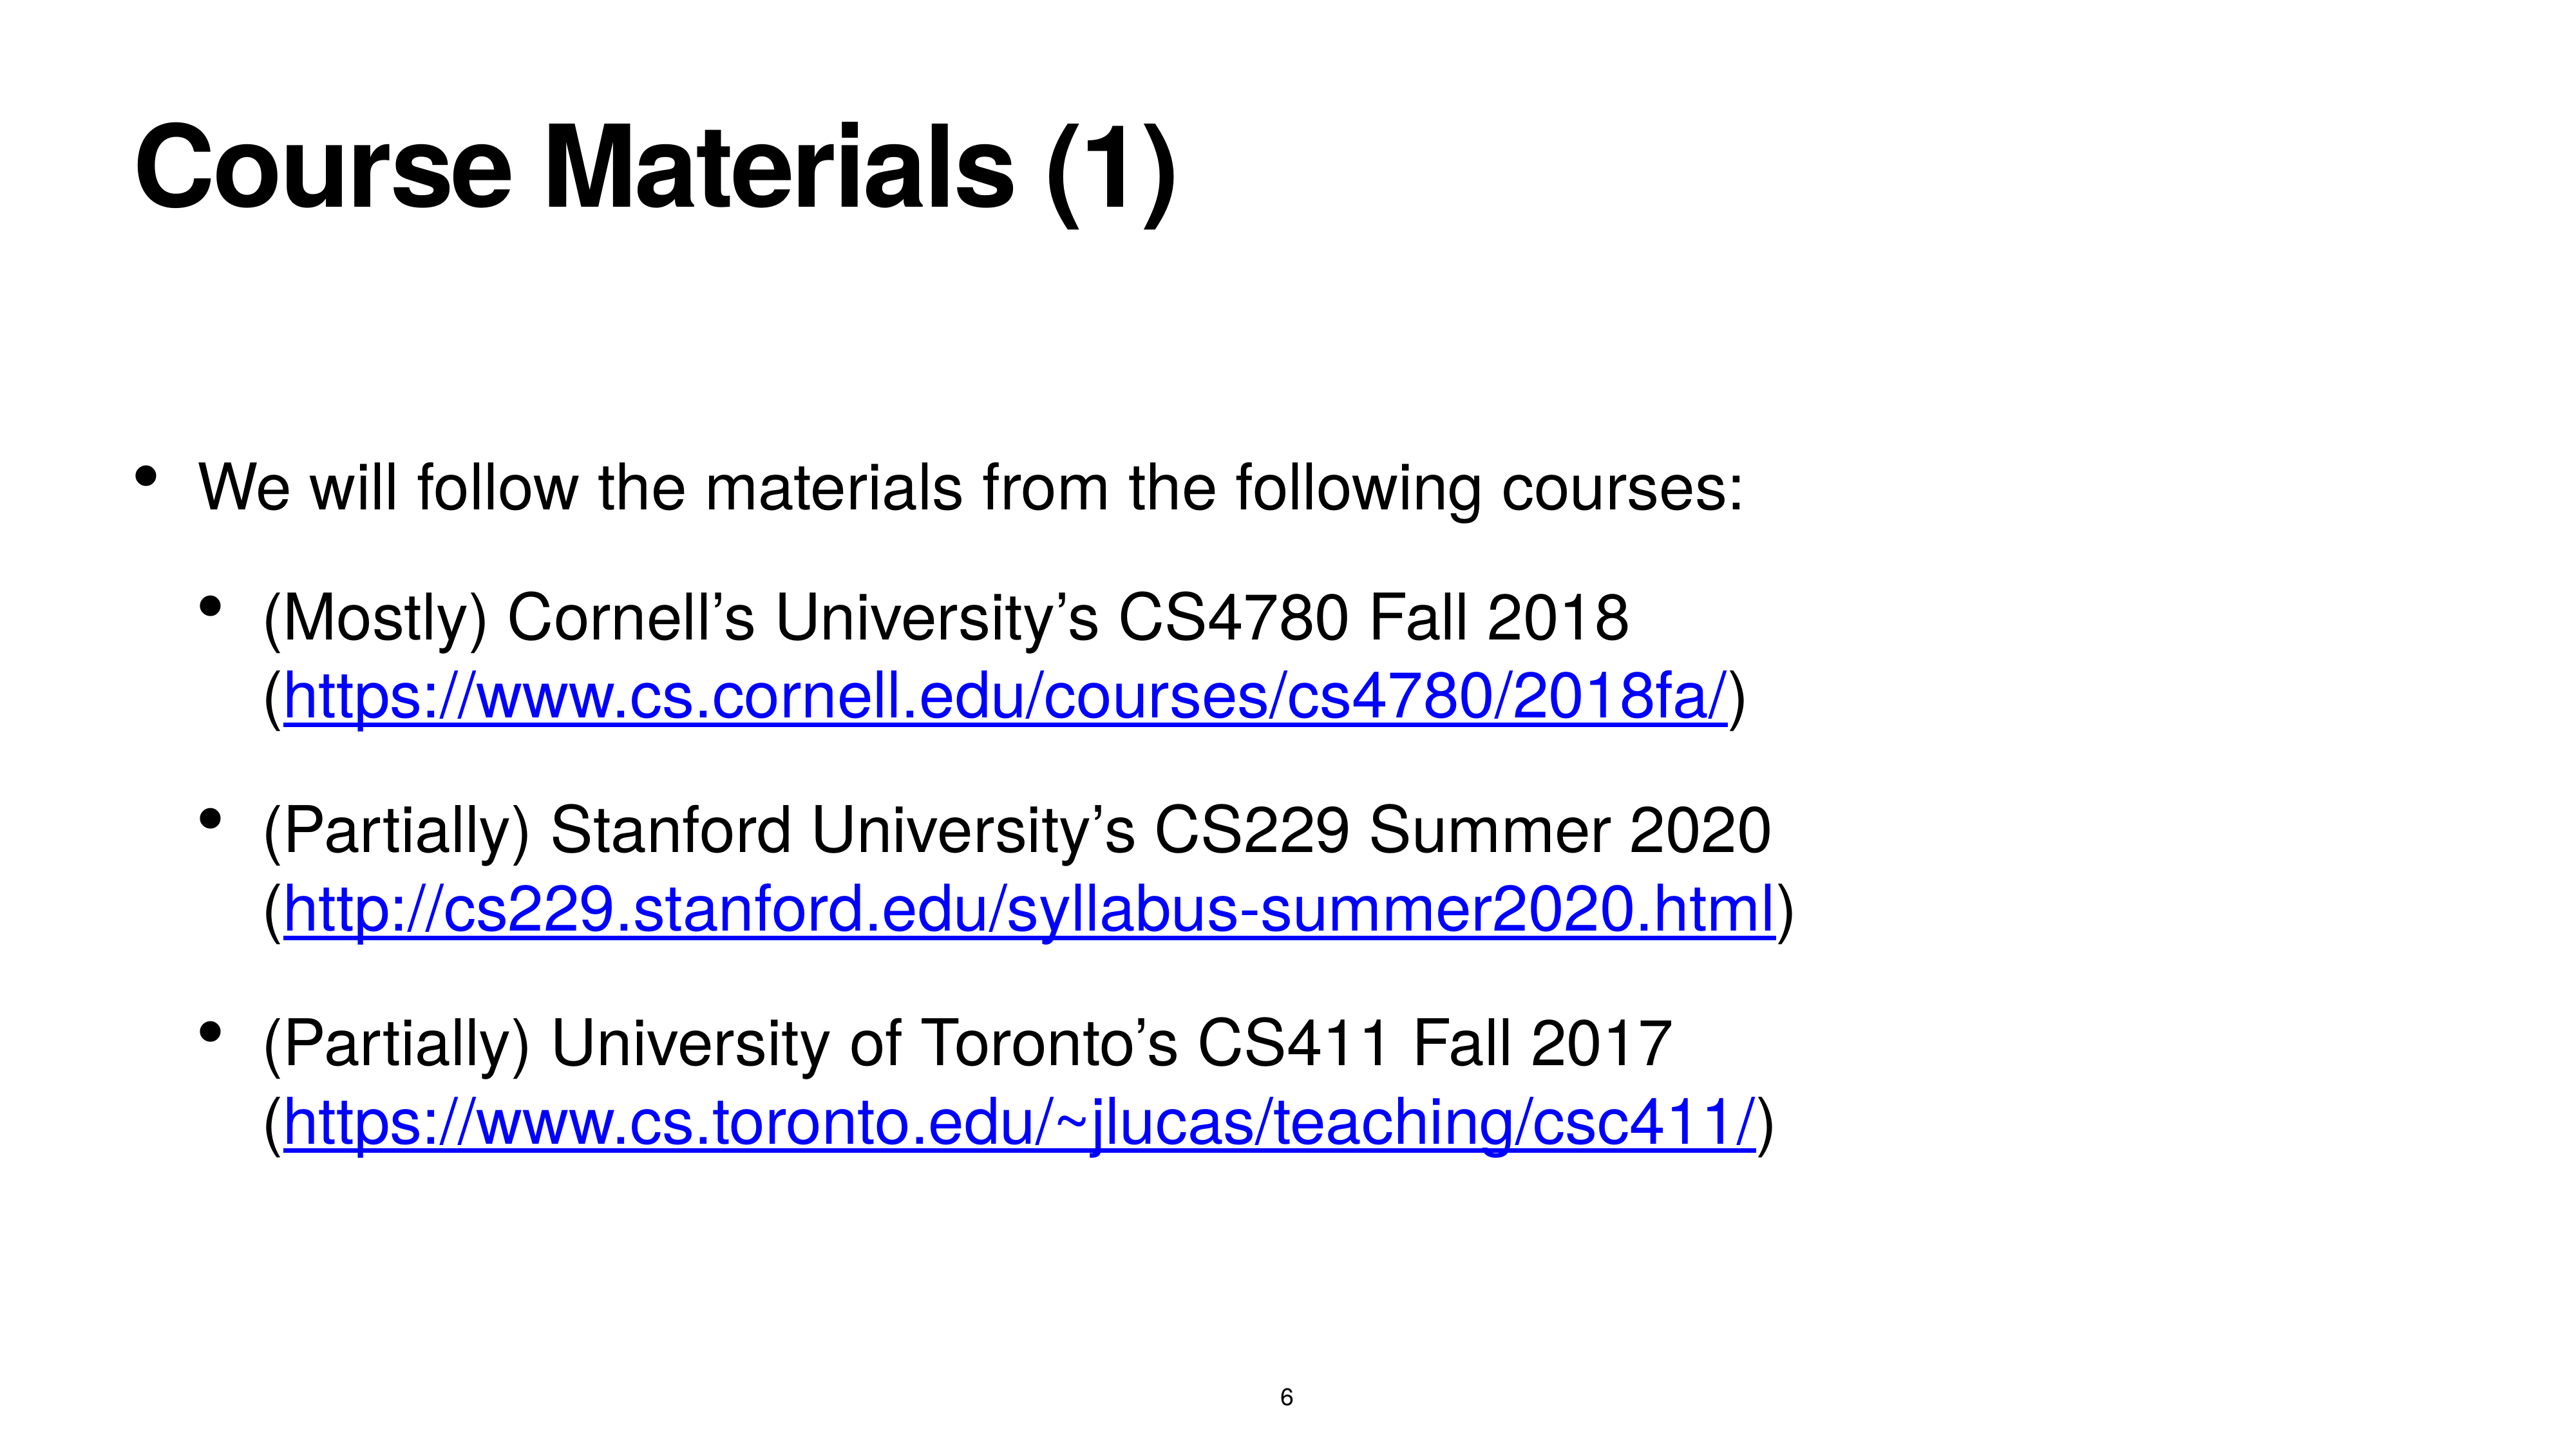

# Course Materials (1)

We will follow the materials from the following courses:
(Mostly) Cornell’s University’s CS4780 Fall 2018
(https://www.cs.cornell.edu/courses/cs4780/2018fa/)
(Partially) Stanford University’s CS229 Summer 2020
(http://cs229.stanford.edu/syllabus-summer2020.html)
(Partially) University of Toronto’s CS411 Fall 2017
(https://www.cs.toronto.edu/~jlucas/teaching/csc411/)
6